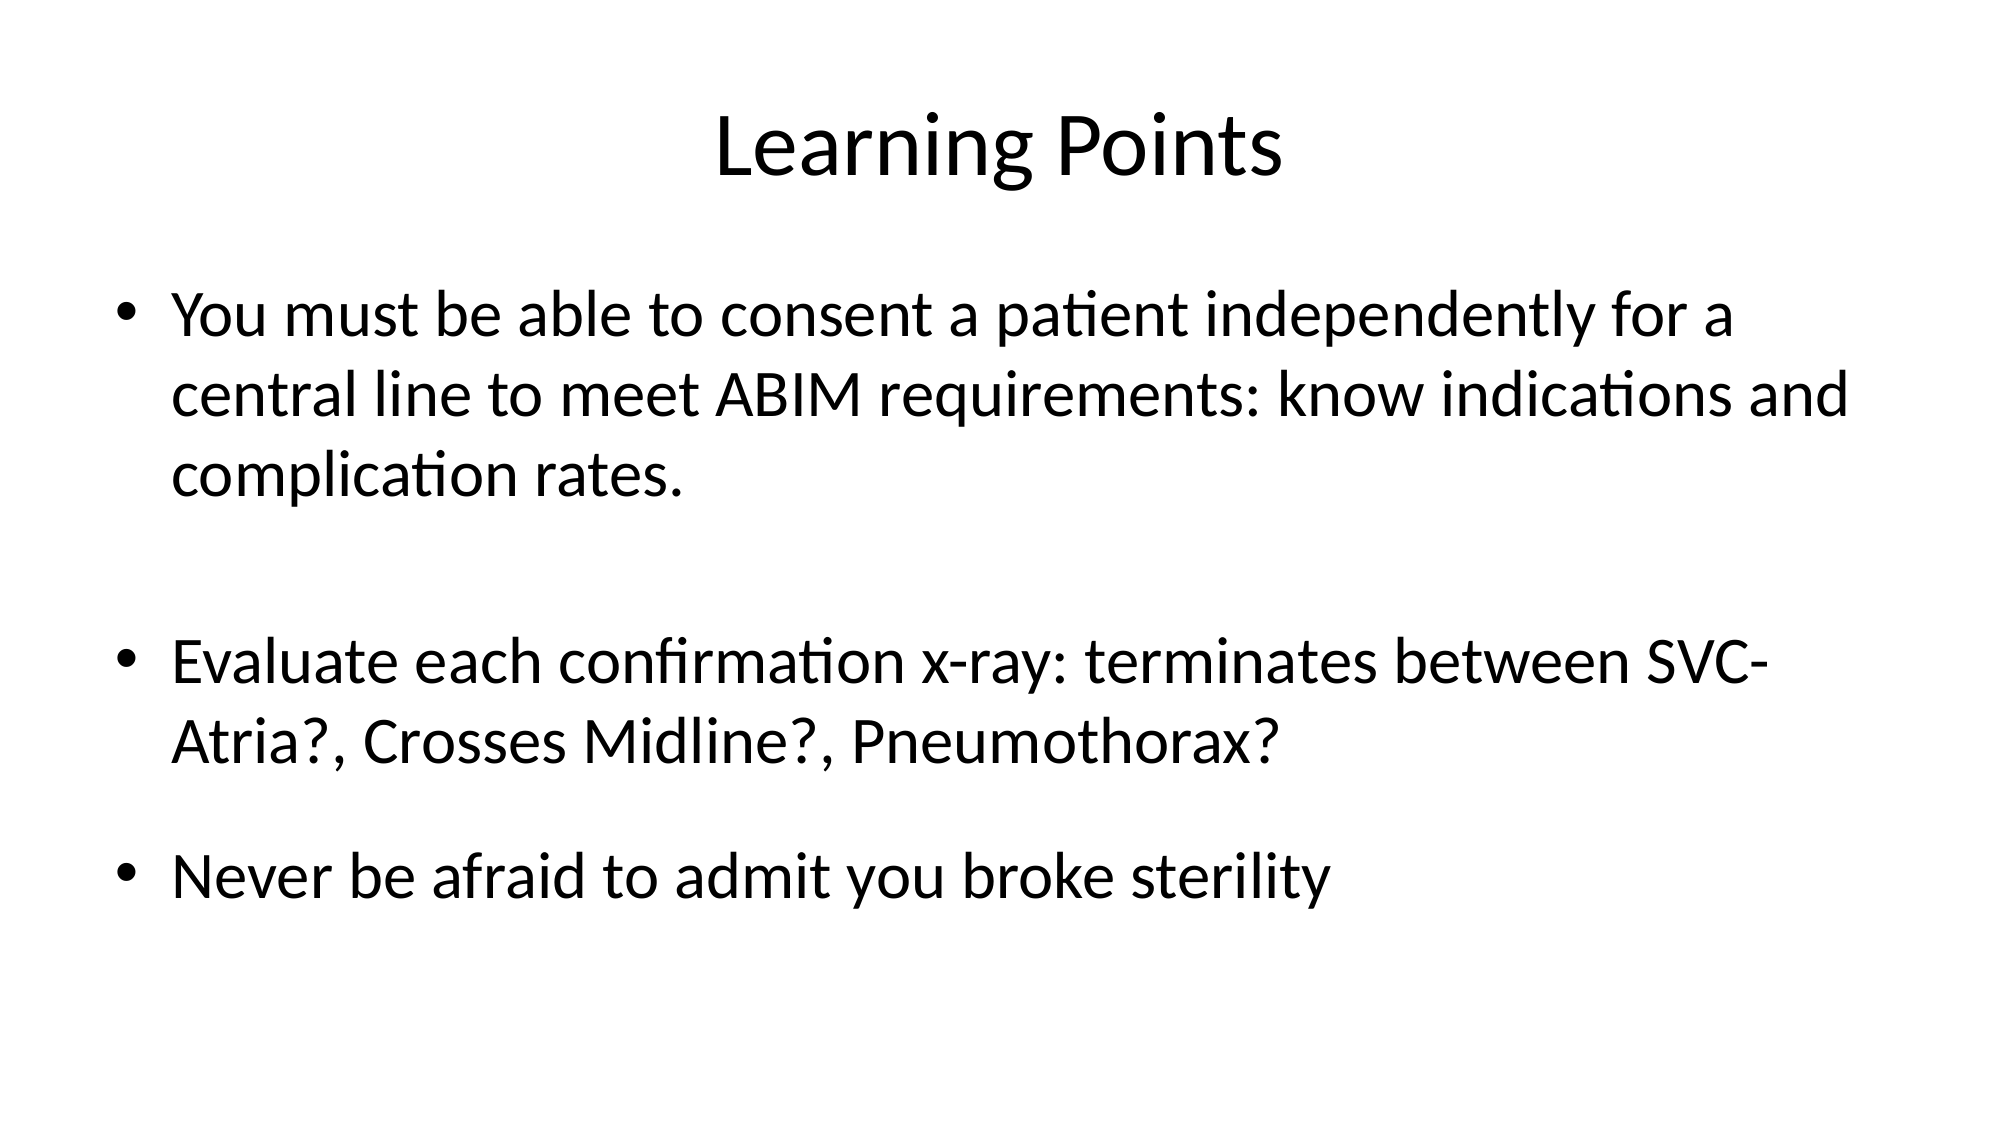

# Learning Points
You must be able to consent a patient independently for a central line to meet ABIM requirements: know indications and complication rates.

Evaluate each confirmation x-ray: terminates between SVC-Atria?, Crosses Midline?, Pneumothorax?

Never be afraid to admit you broke sterility